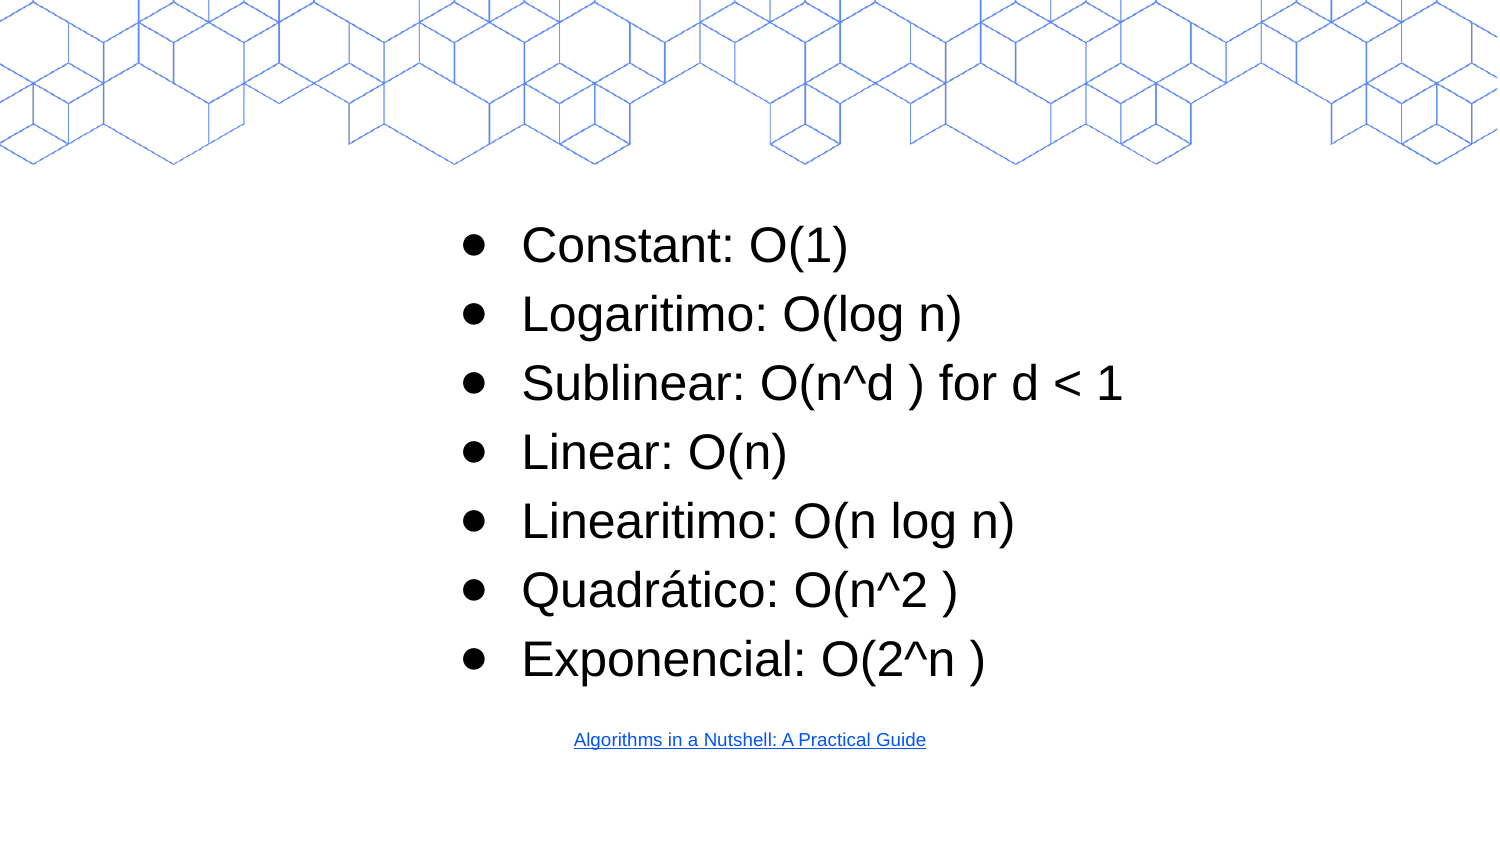

Constant: O(1)
Logaritimo: O(log n)
Sublinear: O(n^d ) for d < 1
Linear: O(n)
Linearitimo: O(n log n)
Quadrático: O(n^2 )
Exponencial: O(2^n )
Algorithms in a Nutshell: A Practical Guide